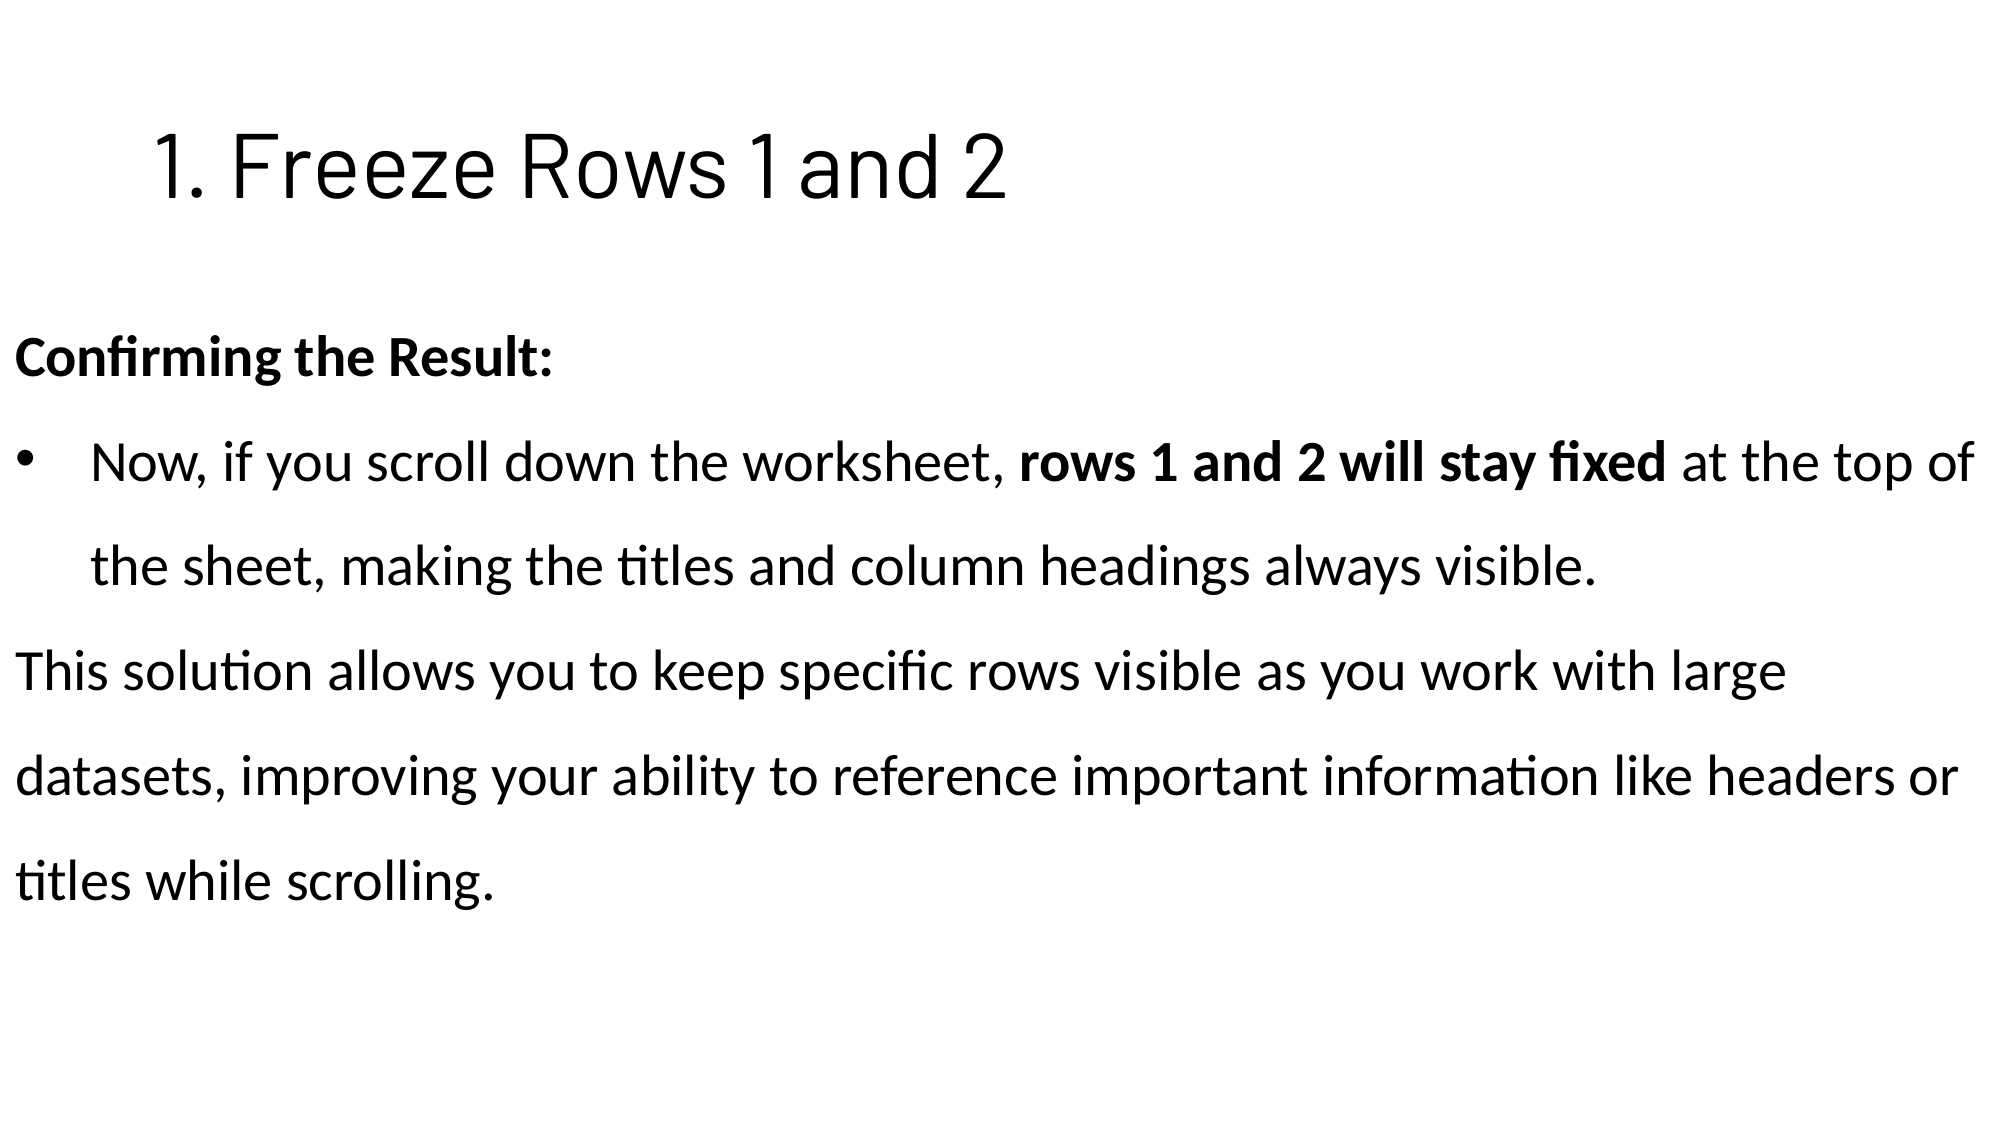

# 1. Freeze Rows 1 and 2
Confirming the Result:
Now, if you scroll down the worksheet, rows 1 and 2 will stay fixed at the top of the sheet, making the titles and column headings always visible.
This solution allows you to keep specific rows visible as you work with large datasets, improving your ability to reference important information like headers or titles while scrolling.